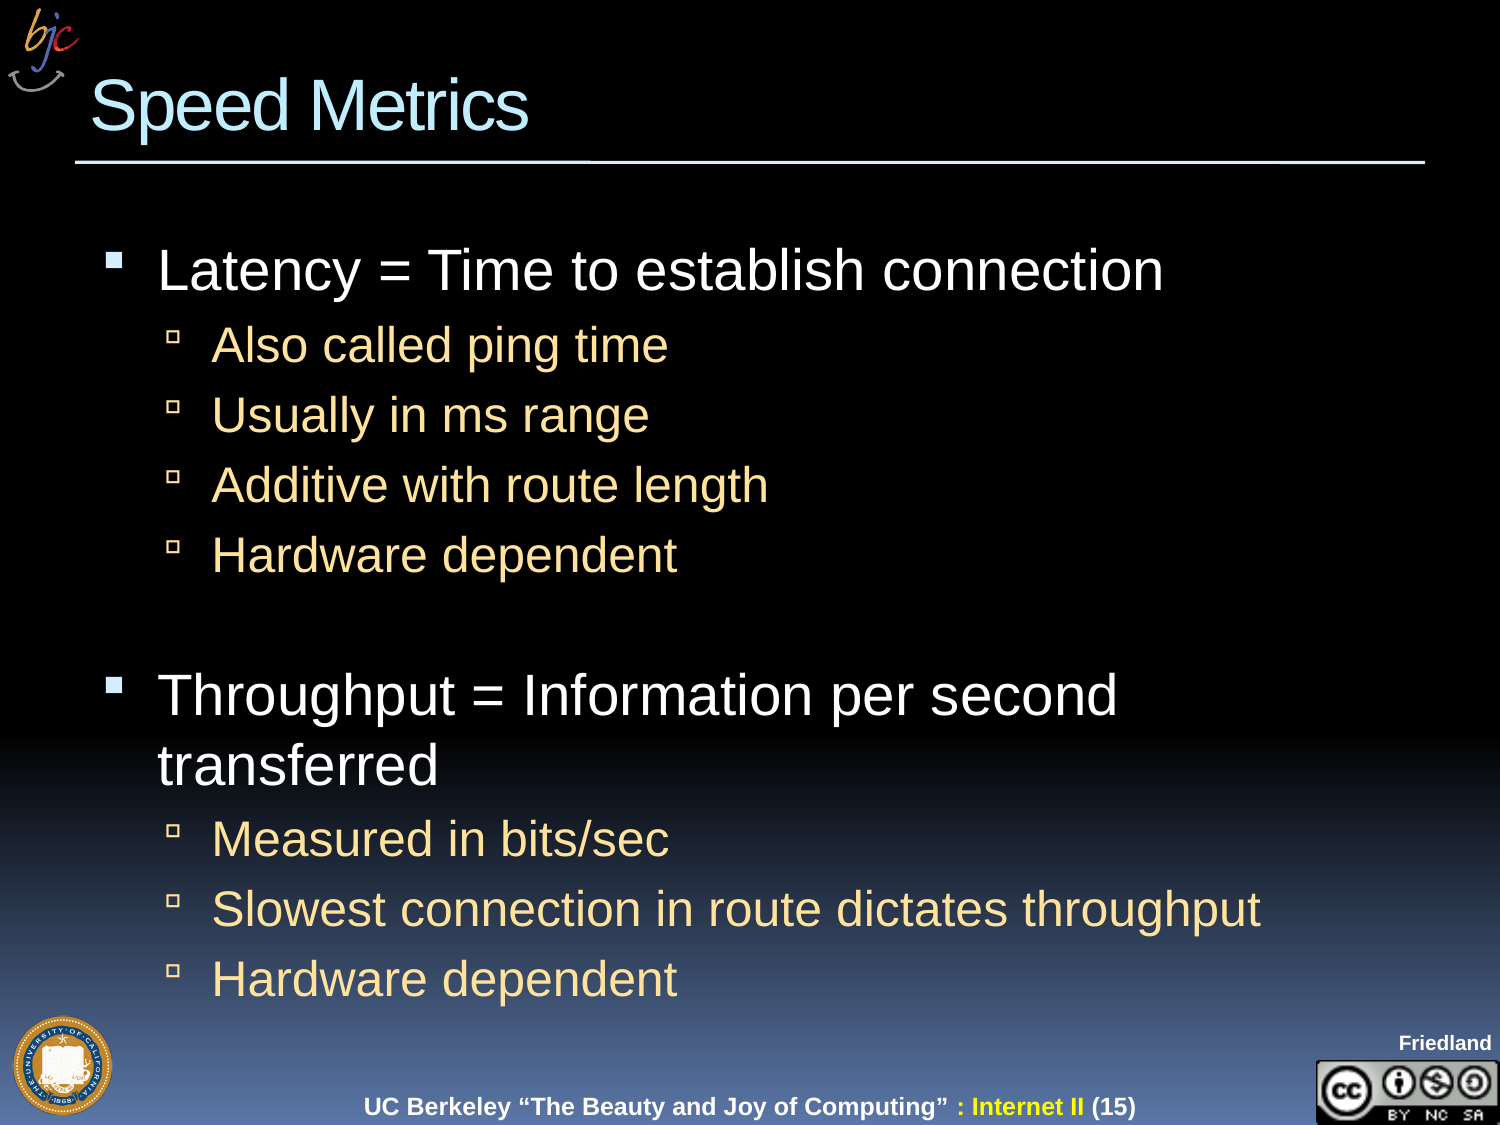

# Speed Metrics
Latency = Time to establish connection
Also called ping time
Usually in ms range
Additive with route length
Hardware dependent
Throughput = Information per second transferred
Measured in bits/sec
Slowest connection in route dictates throughput
Hardware dependent